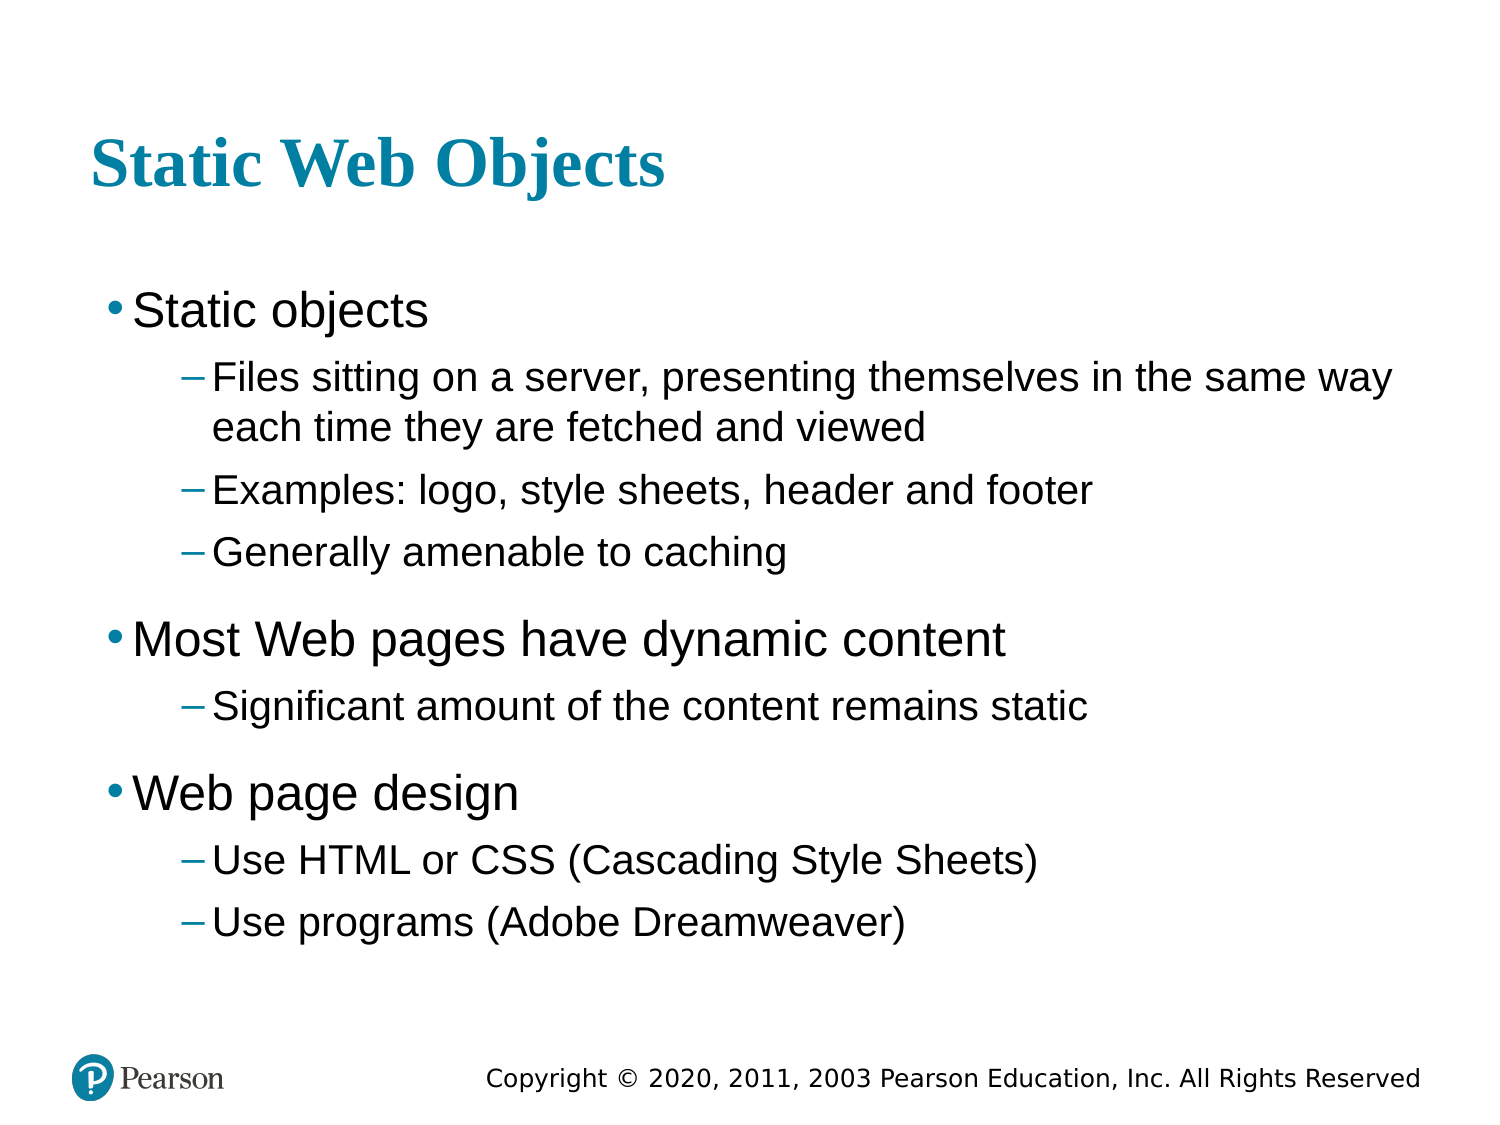

# Static Web Objects
Static objects
Files sitting on a server, presenting themselves in the same way each time they are fetched and viewed
Examples: logo, style sheets, header and footer
Generally amenable to caching
Most Web pages have dynamic content
Significant amount of the content remains static
Web page design
Use HTML or CSS (Cascading Style Sheets)
Use programs (Adobe Dreamweaver)